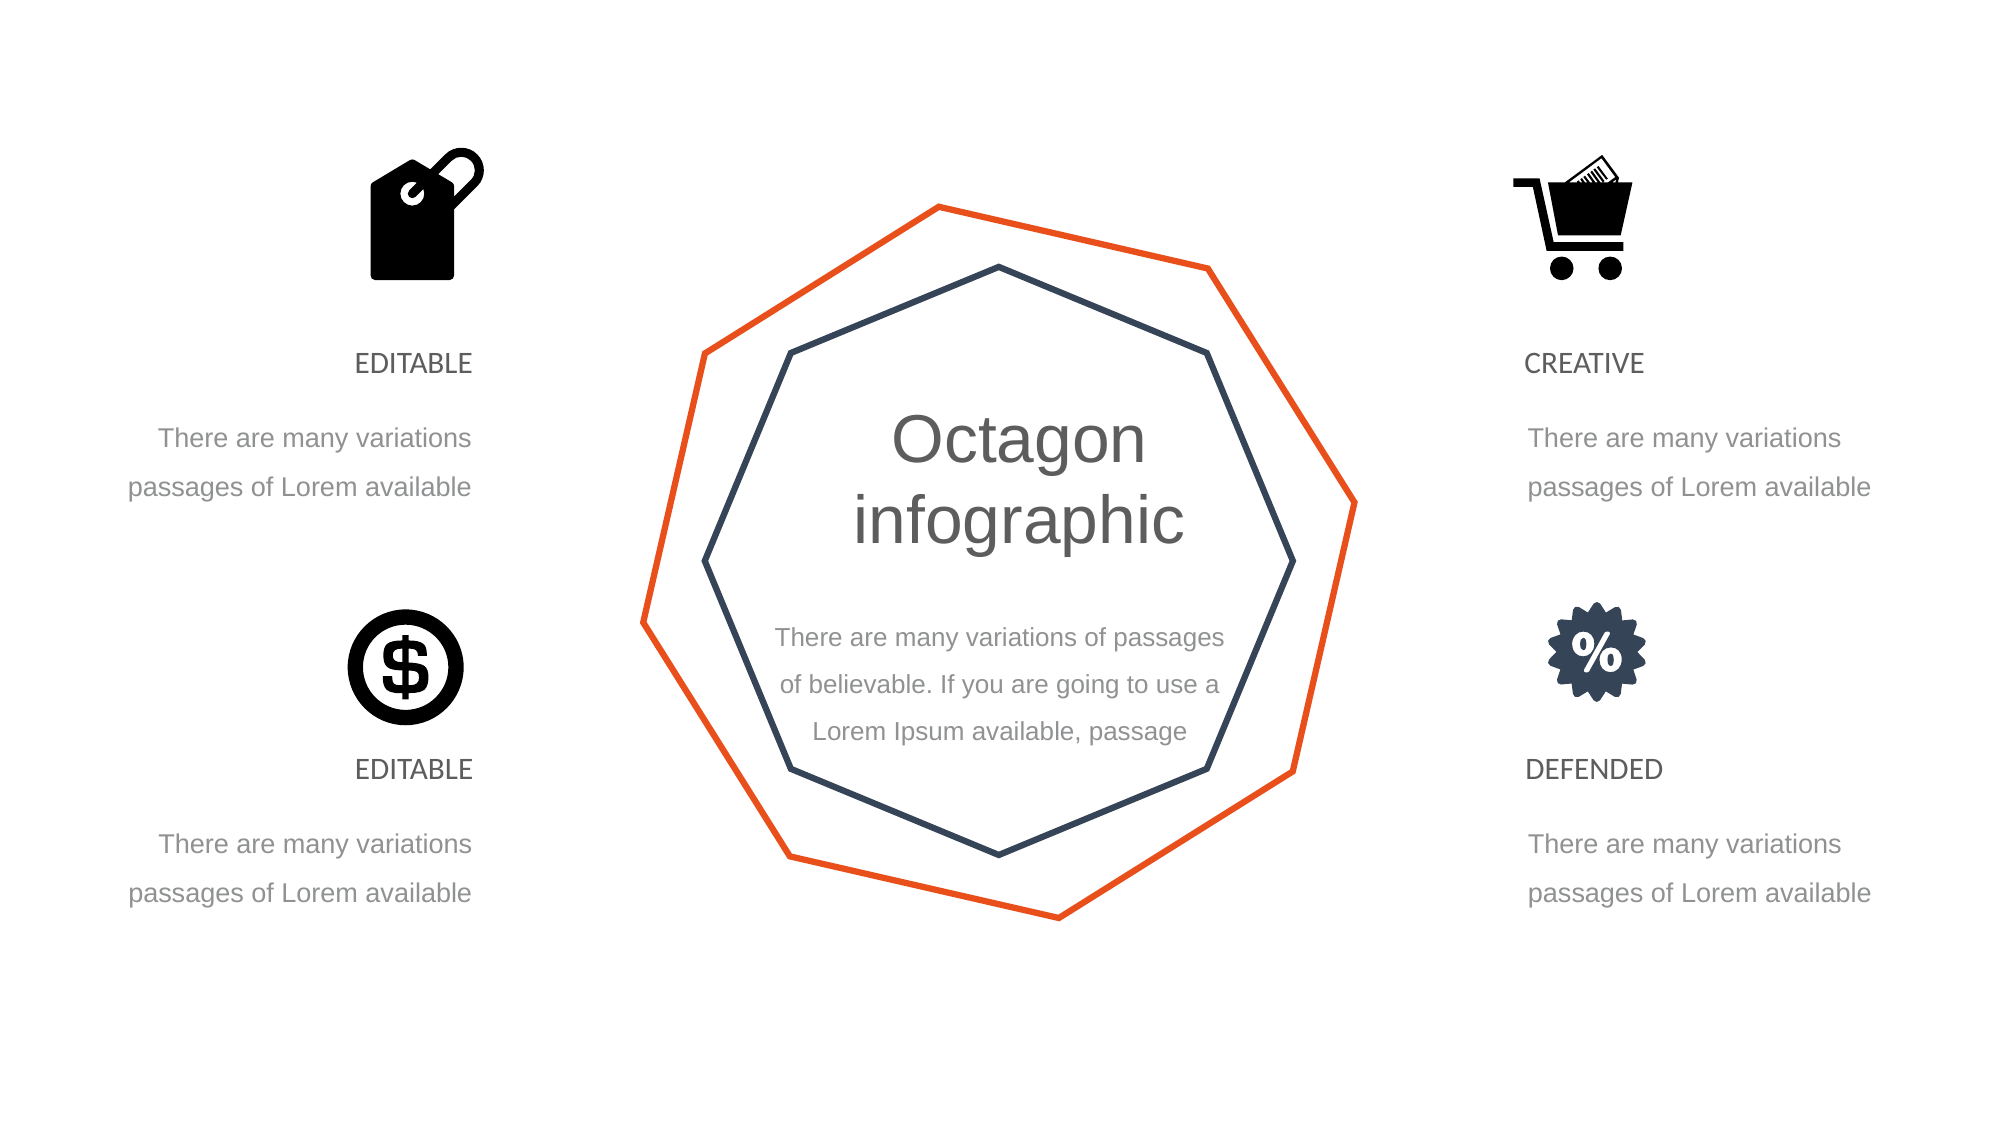

EDITABLE
CREATIVE
Octagon
infographic
There are many variations
passages of Lorem available
There are many variations
passages of Lorem available

There are many variations of passages of believable. If you are going to use a Lorem Ipsum available, passage

EDITABLE
DEFENDED
There are many variations
passages of Lorem available
There are many variations
passages of Lorem available